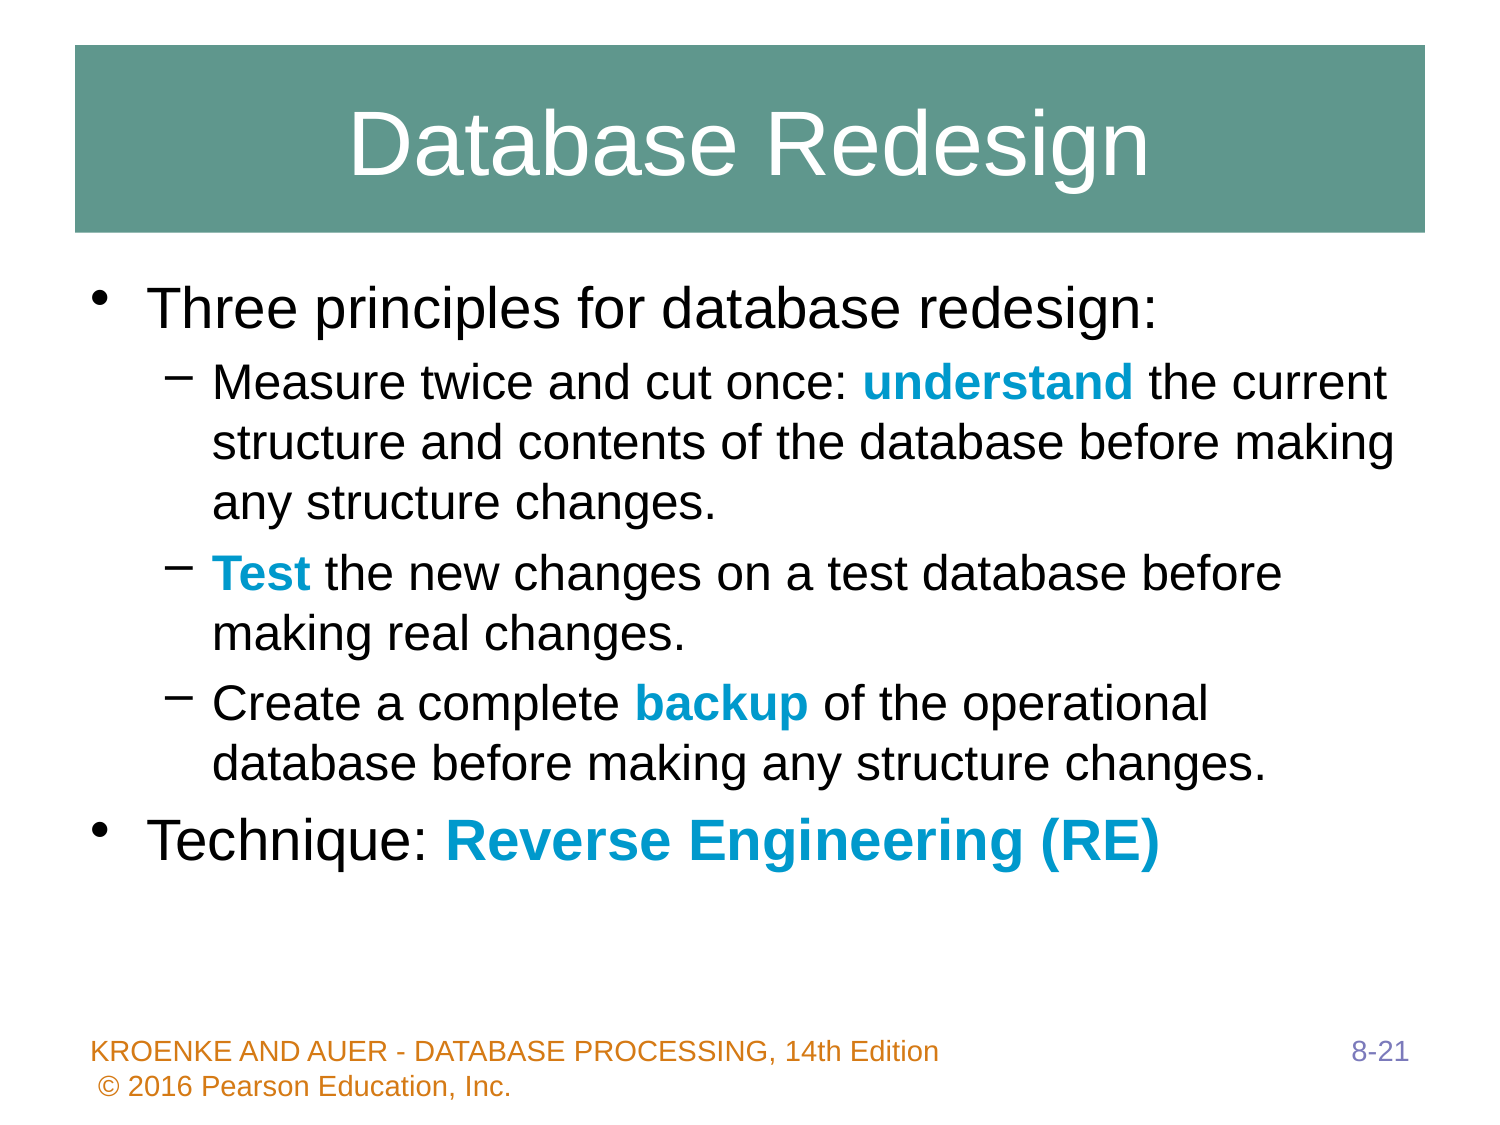

# Database Redesign
Three principles for database redesign:
Measure twice and cut once: understand the current structure and contents of the database before making any structure changes.
Test the new changes on a test database before making real changes.
Create a complete backup of the operational database before making any structure changes.
Technique: Reverse Engineering (RE)
8-21

KROENKE AND AUER - DATABASE PROCESSING, 14th Edition  © 2016 Pearson Education, Inc.